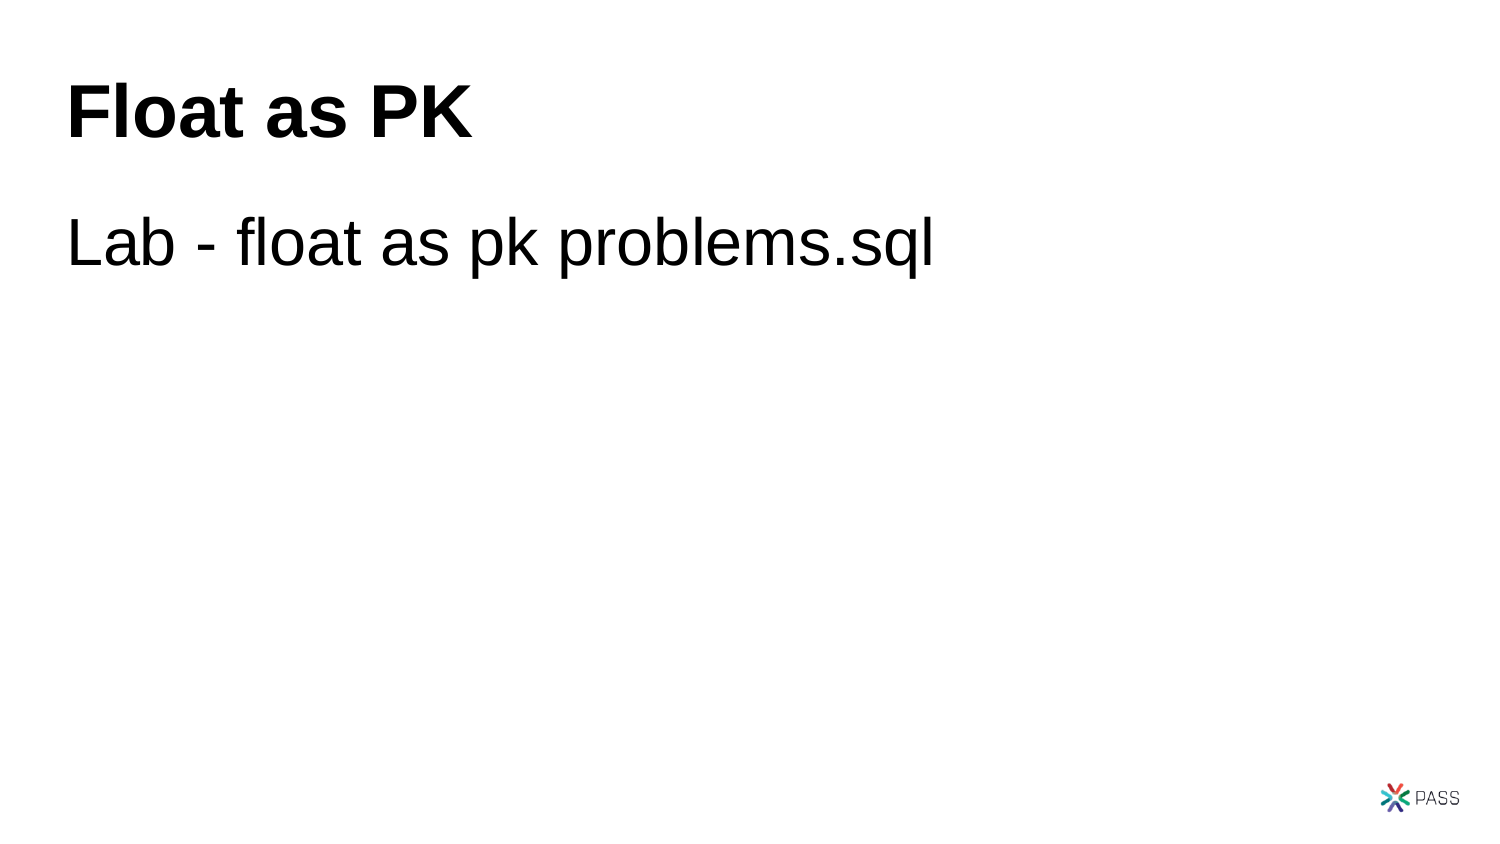

# Float as PK
Lab - float as pk problems.sql